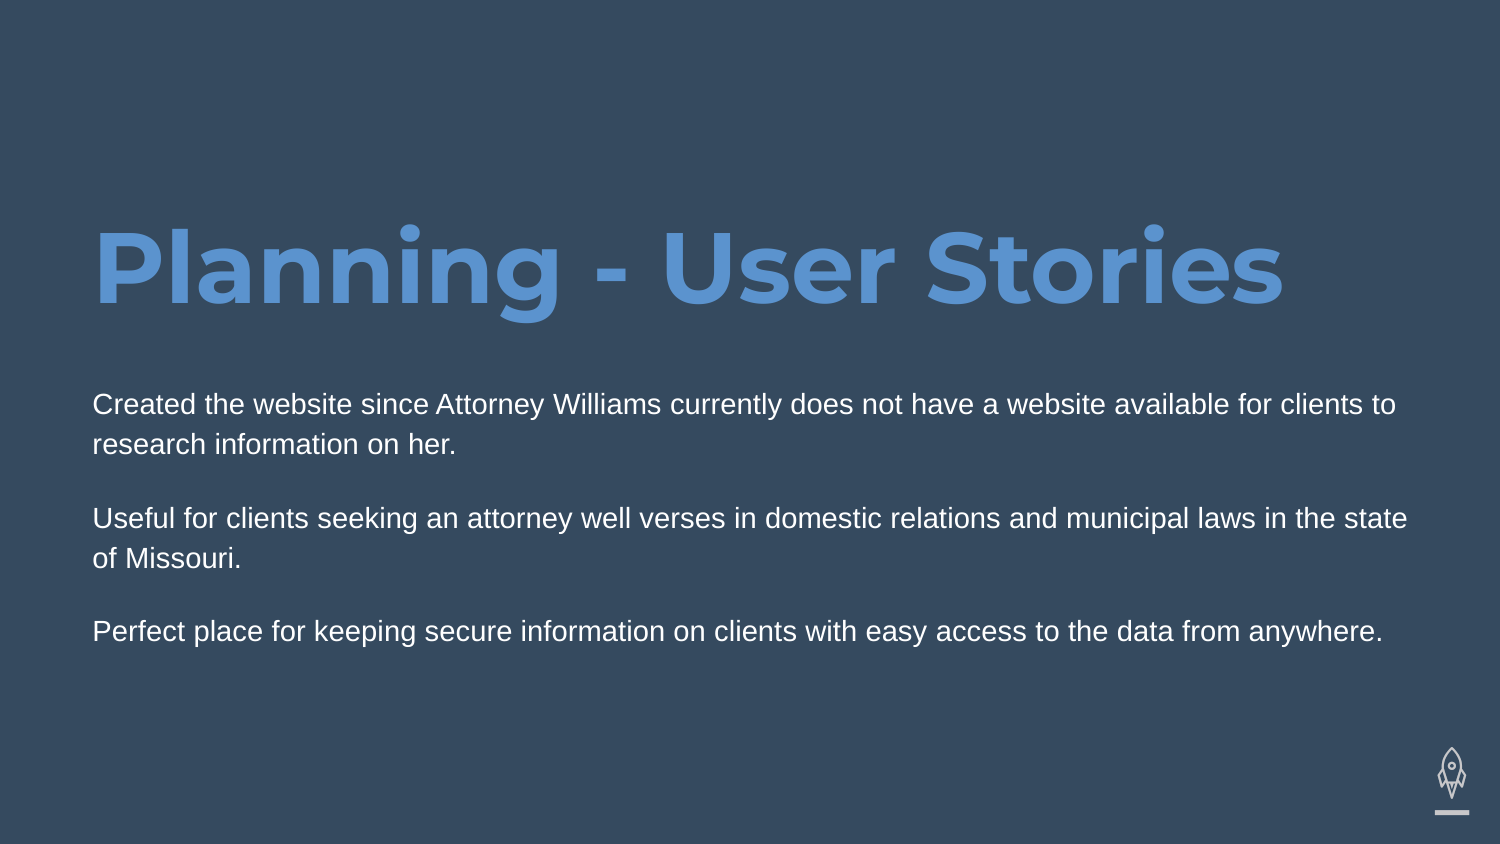

# Planning - User Stories
Created the website since Attorney Williams currently does not have a website available for clients to research information on her.
Useful for clients seeking an attorney well verses in domestic relations and municipal laws in the state of Missouri.
Perfect place for keeping secure information on clients with easy access to the data from anywhere.